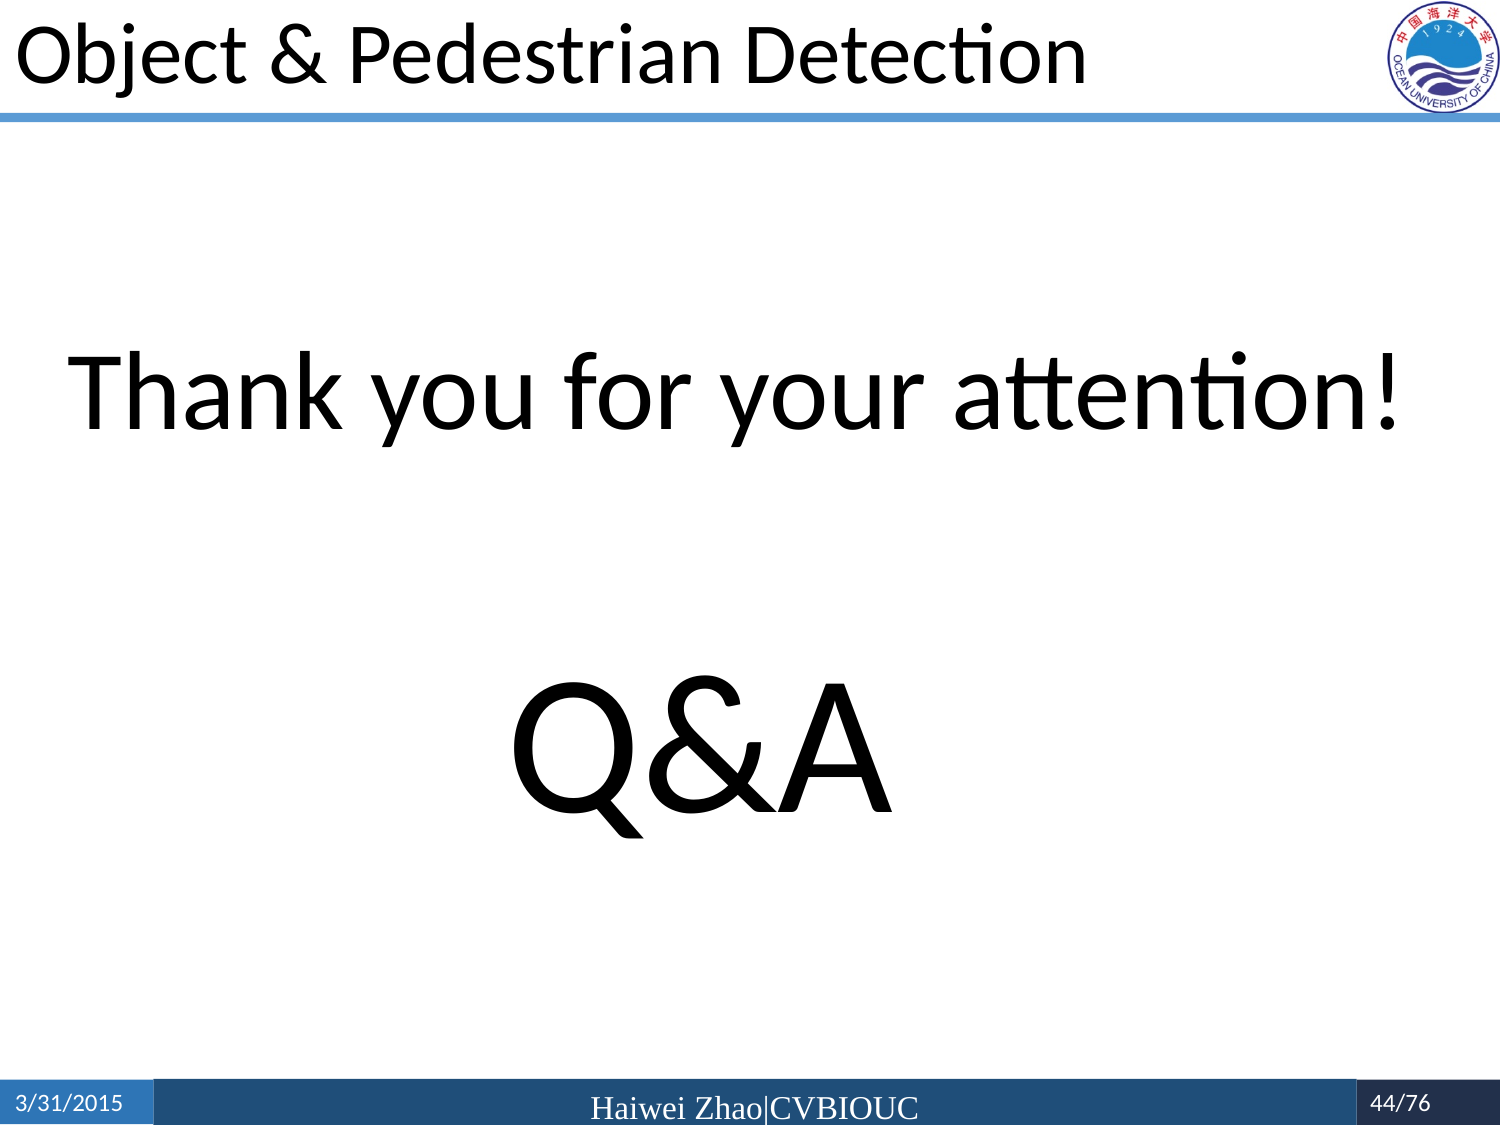

# Object & Pedestrian Detection

Thank you for your attention!
Q&A